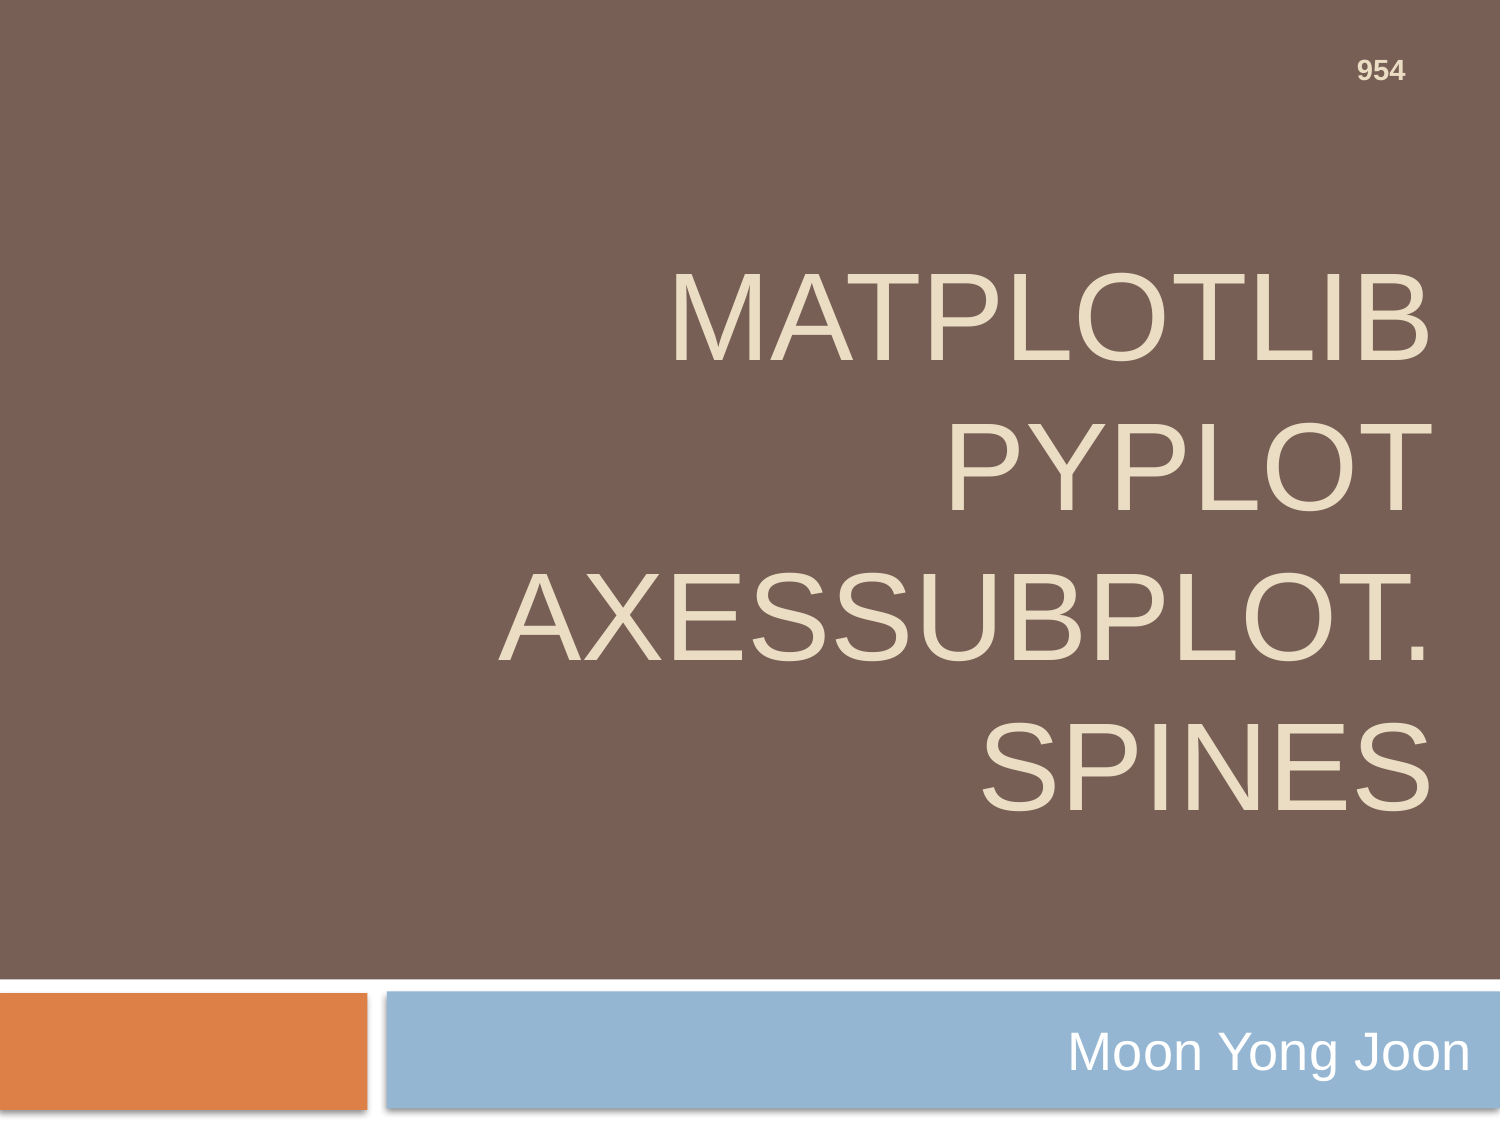

954
# MatPLOTLIB pyplot axessubplot. spines
Moon Yong Joon